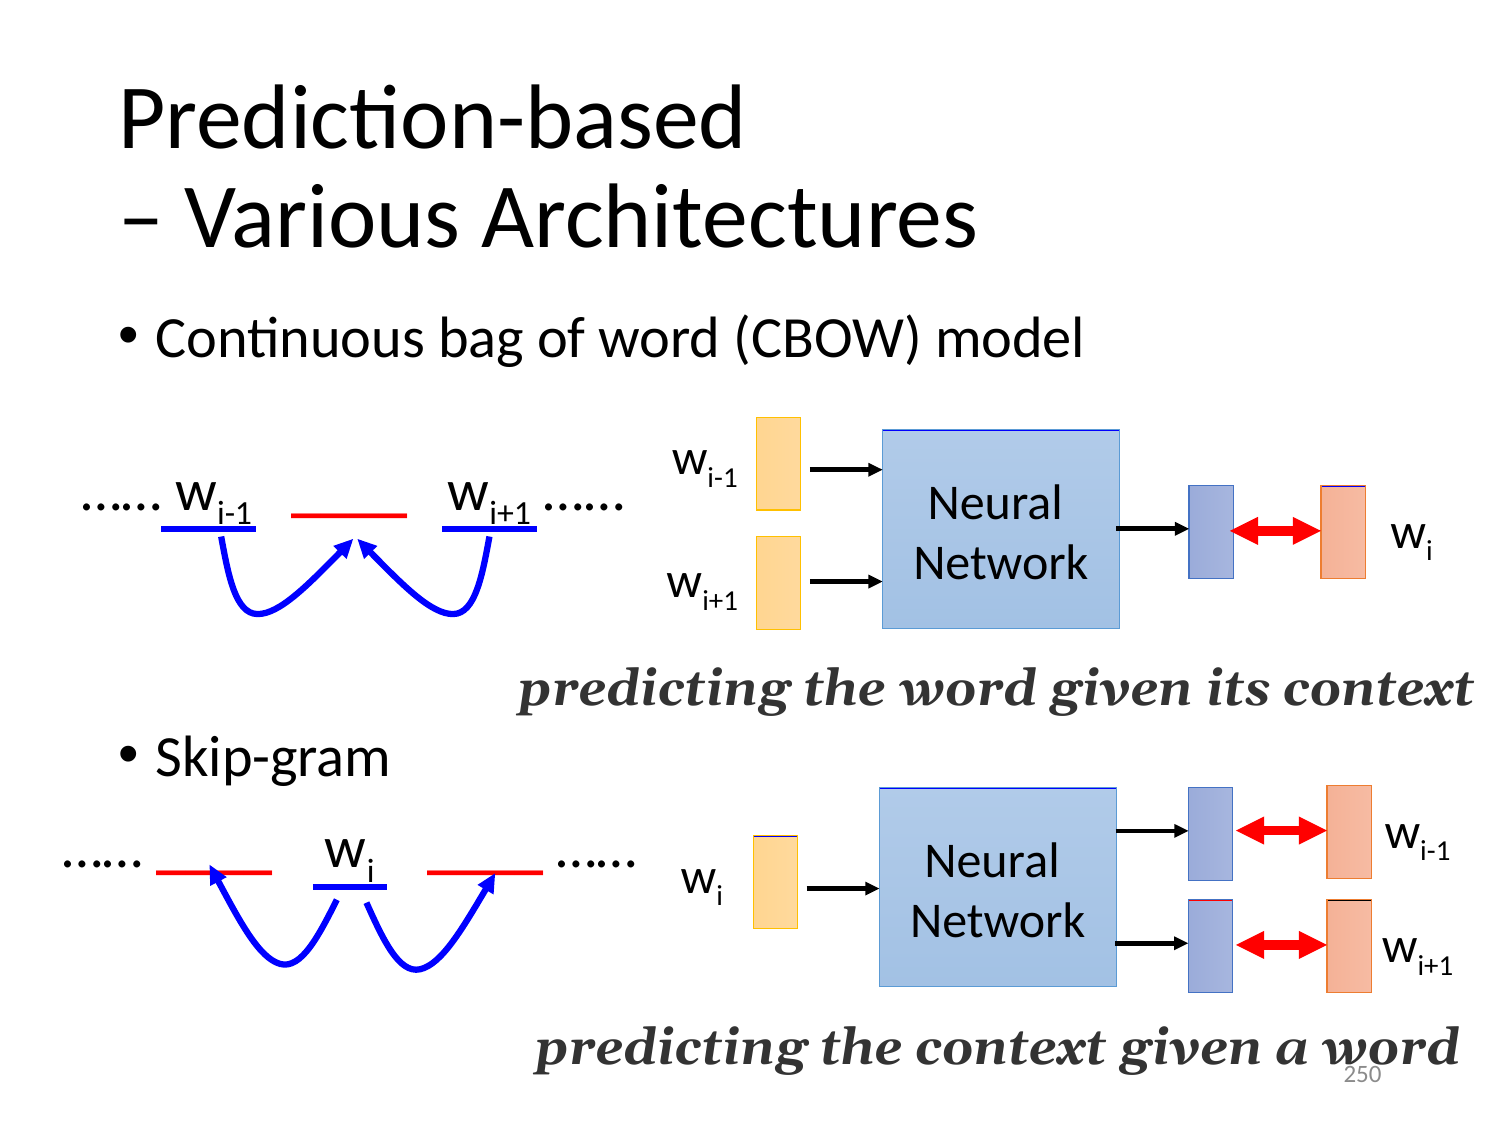

# Prediction-based – Various Architectures
Continuous bag of word (CBOW) model

Skip-gram

wi-1
Neural
Network

…… wi-1   ____   wi+1 ……
wi

wi+1

predicting the word given its context
Neural
Network
wi-1
…… ____    wi    ____ ……

wi

wi+1

predicting the context given a word
250